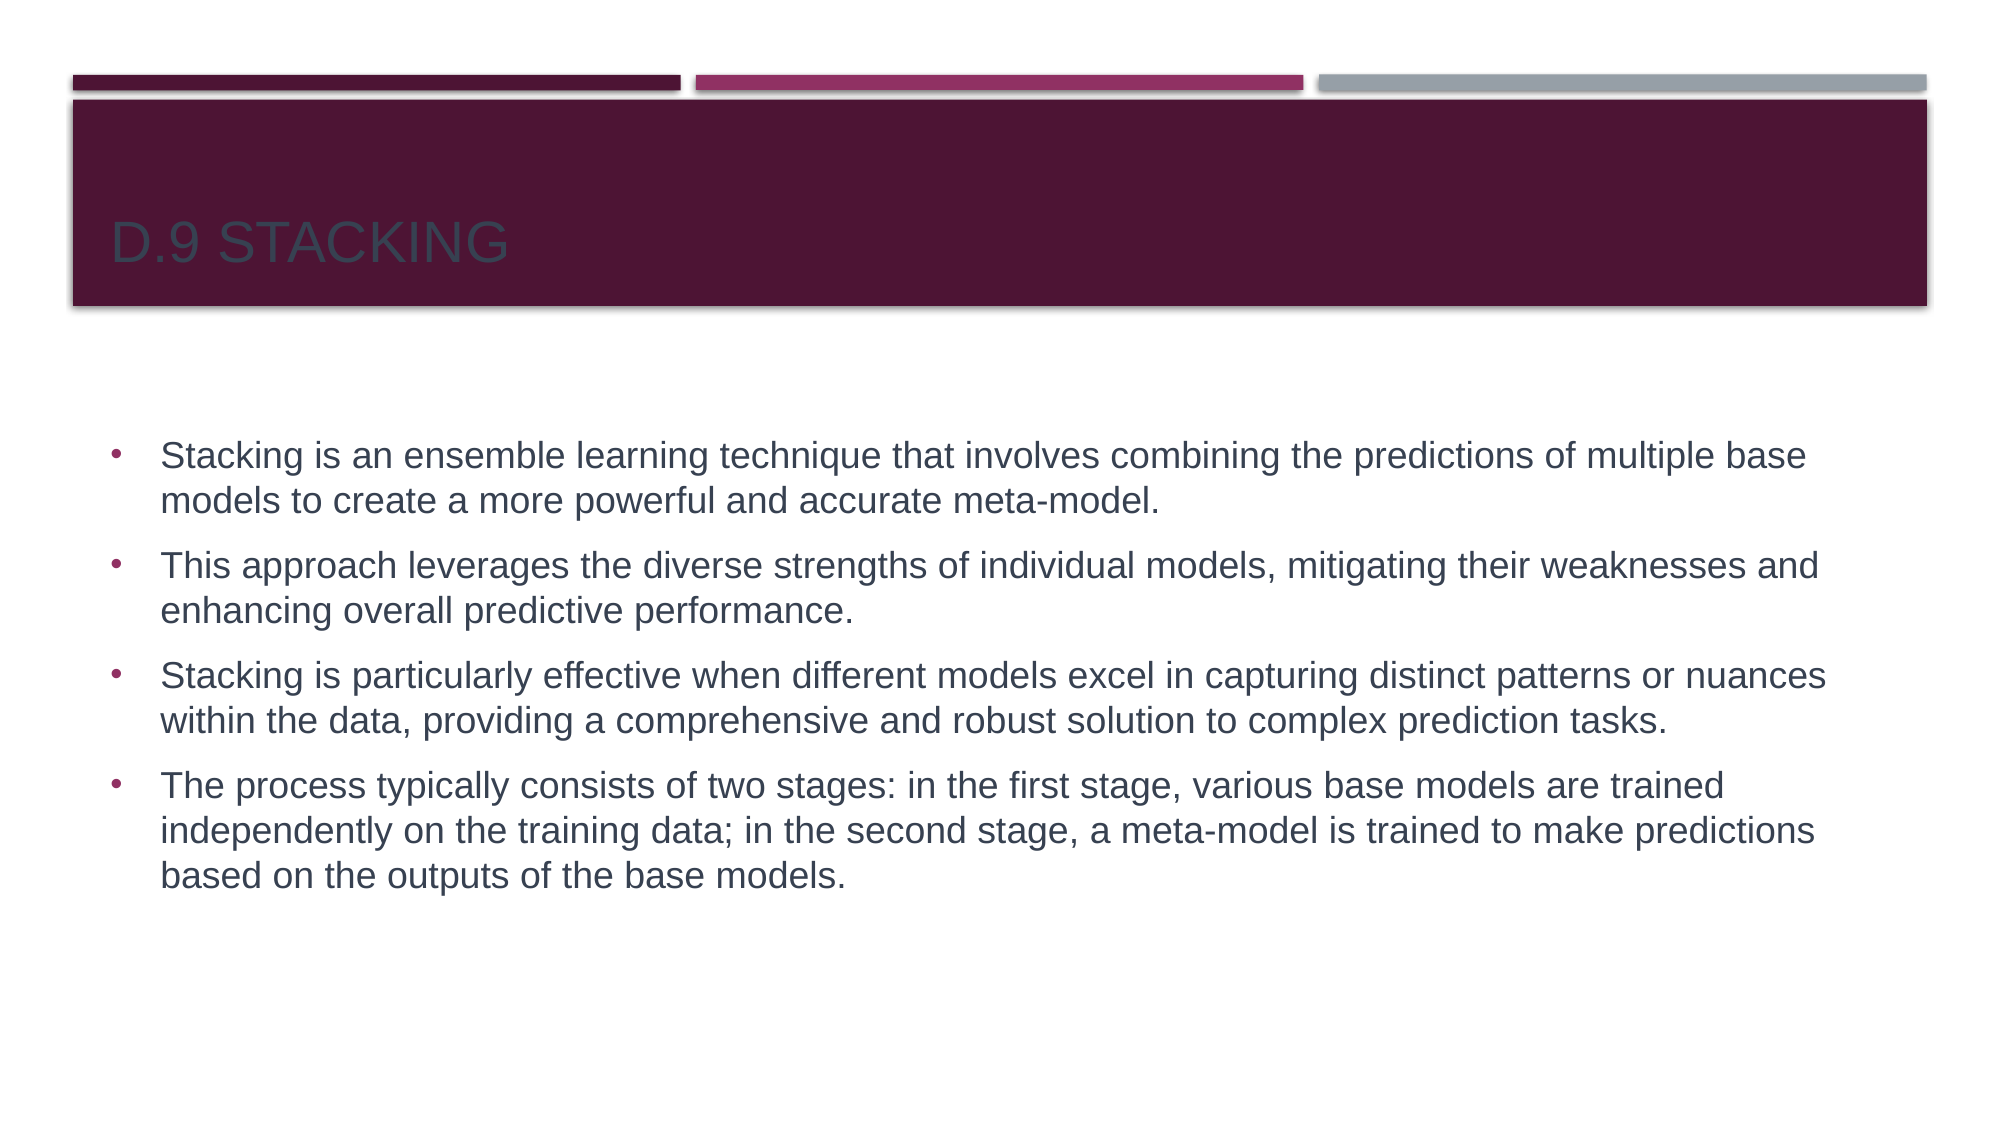

# d.9 stacking
Stacking is an ensemble learning technique that involves combining the predictions of multiple base models to create a more powerful and accurate meta-model.
This approach leverages the diverse strengths of individual models, mitigating their weaknesses and enhancing overall predictive performance.
Stacking is particularly effective when different models excel in capturing distinct patterns or nuances within the data, providing a comprehensive and robust solution to complex prediction tasks.
The process typically consists of two stages: in the first stage, various base models are trained independently on the training data; in the second stage, a meta-model is trained to make predictions based on the outputs of the base models.